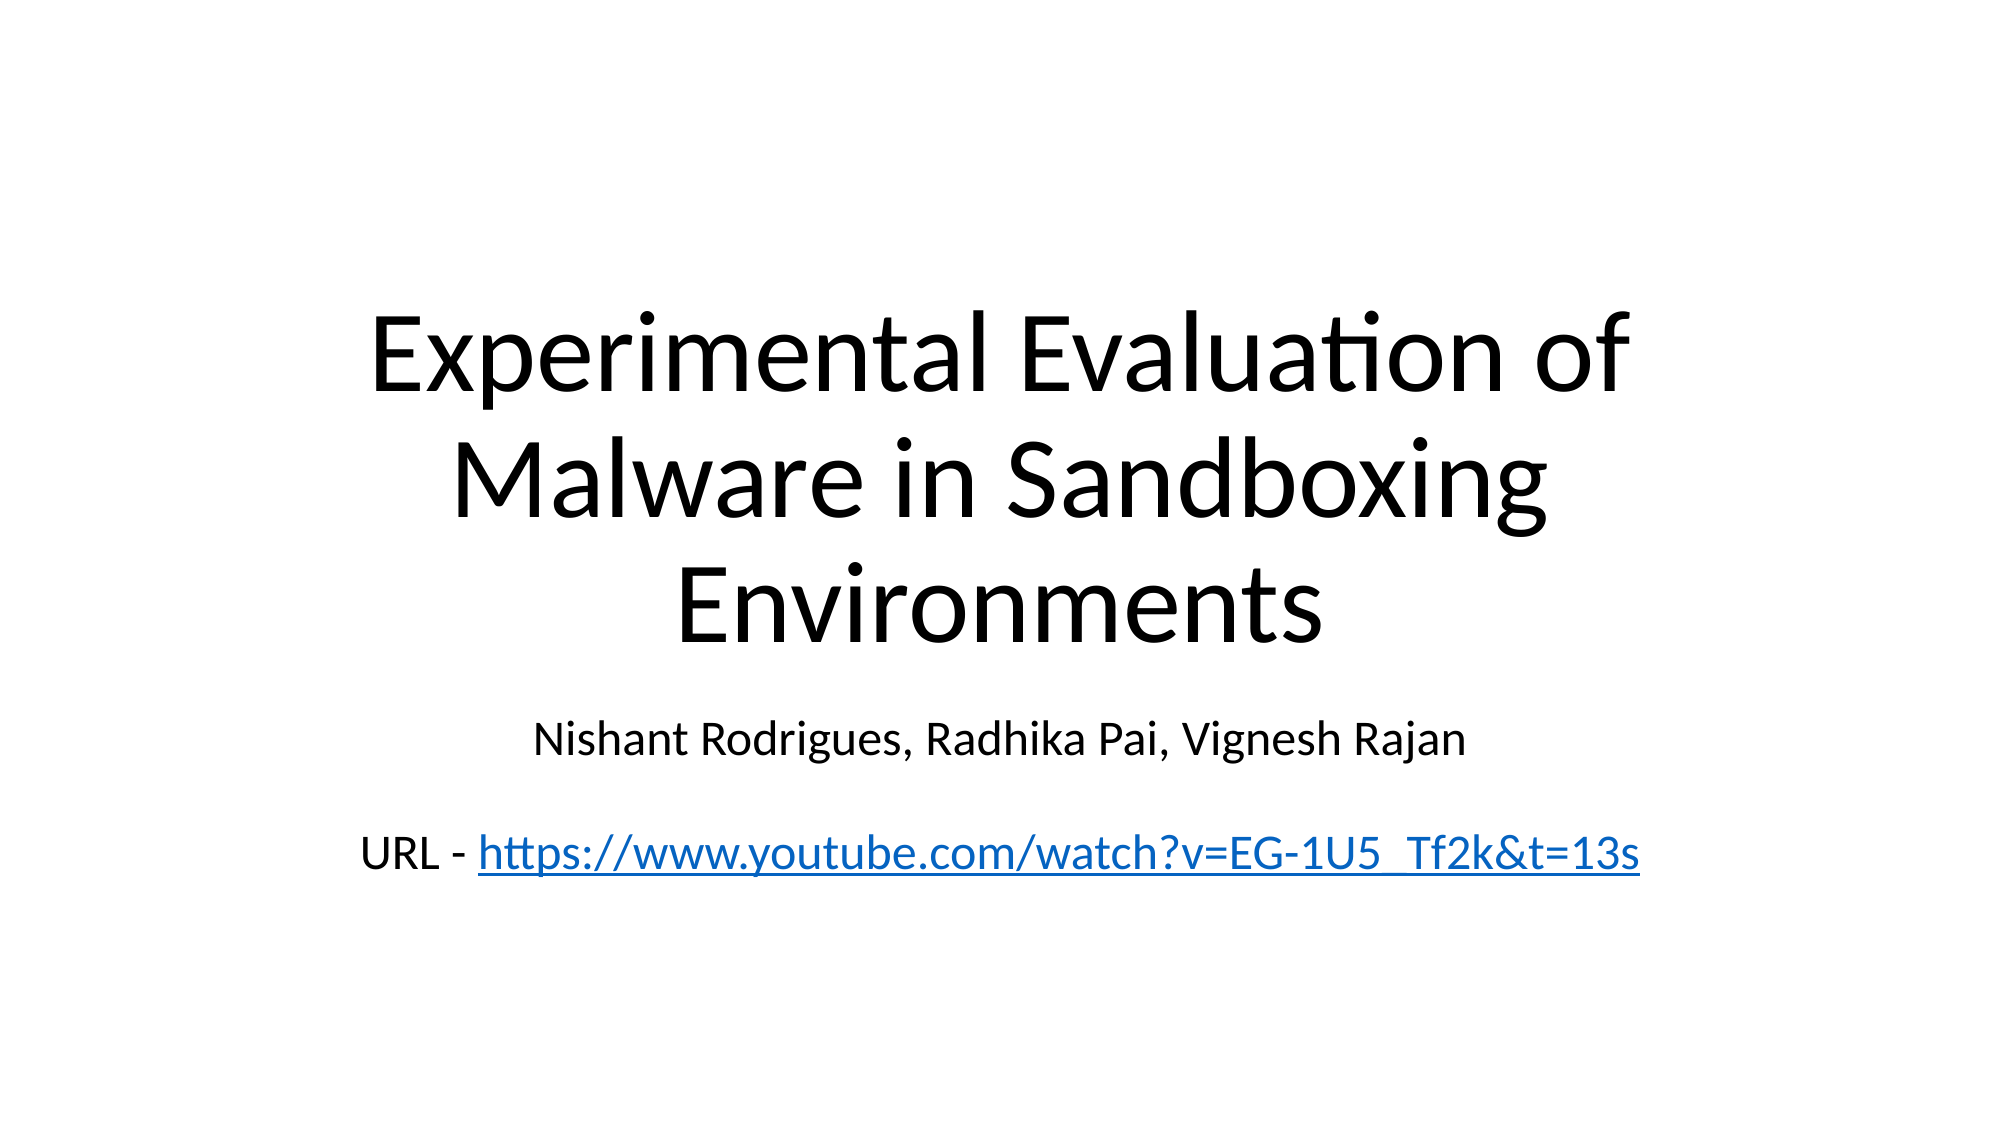

# Experimental Evaluation of Malware in Sandboxing Environments
Nishant Rodrigues, Radhika Pai, Vignesh Rajan

URL - https://www.youtube.com/watch?v=EG-1U5_Tf2k&t=13s